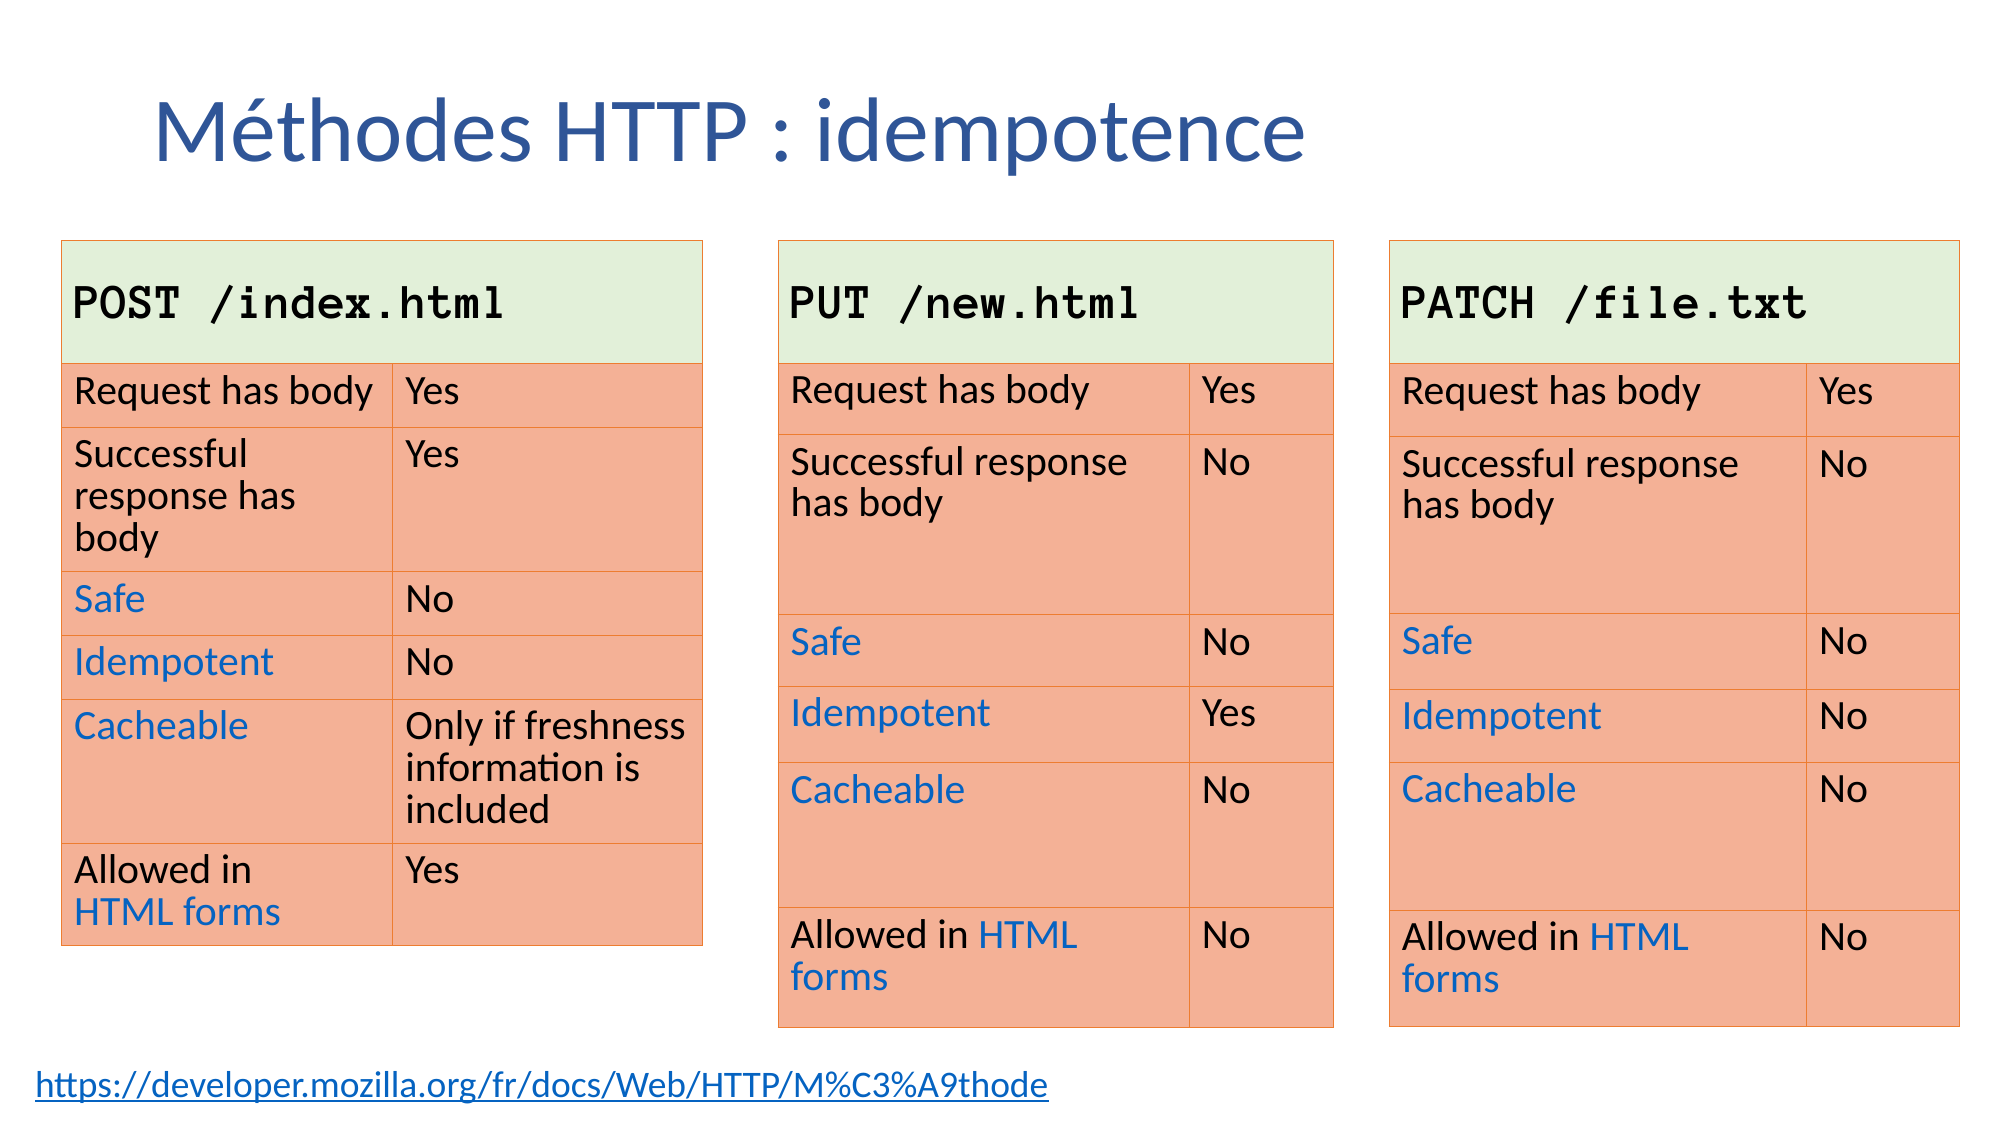

# Méthodes HTTP : idempotence
| POST /index.html |  |
| --- | --- |
| Request has body | Yes |
| Successful response has body | Yes |
| Safe | No |
| Idempotent | No |
| Cacheable | Only if freshness information is included |
| Allowed in HTML forms | Yes |
| PUT /new.html |  |
| --- | --- |
| Request has body | Yes |
| Successful response has body | No |
| Safe | No |
| Idempotent | Yes |
| Cacheable | No |
| Allowed in HTML forms | No |
| PATCH /file.txt |  |
| --- | --- |
| Request has body | Yes |
| Successful response has body | No |
| Safe | No |
| Idempotent | No |
| Cacheable | No |
| Allowed in HTML forms | No |
https://developer.mozilla.org/fr/docs/Web/HTTP/M%C3%A9thode